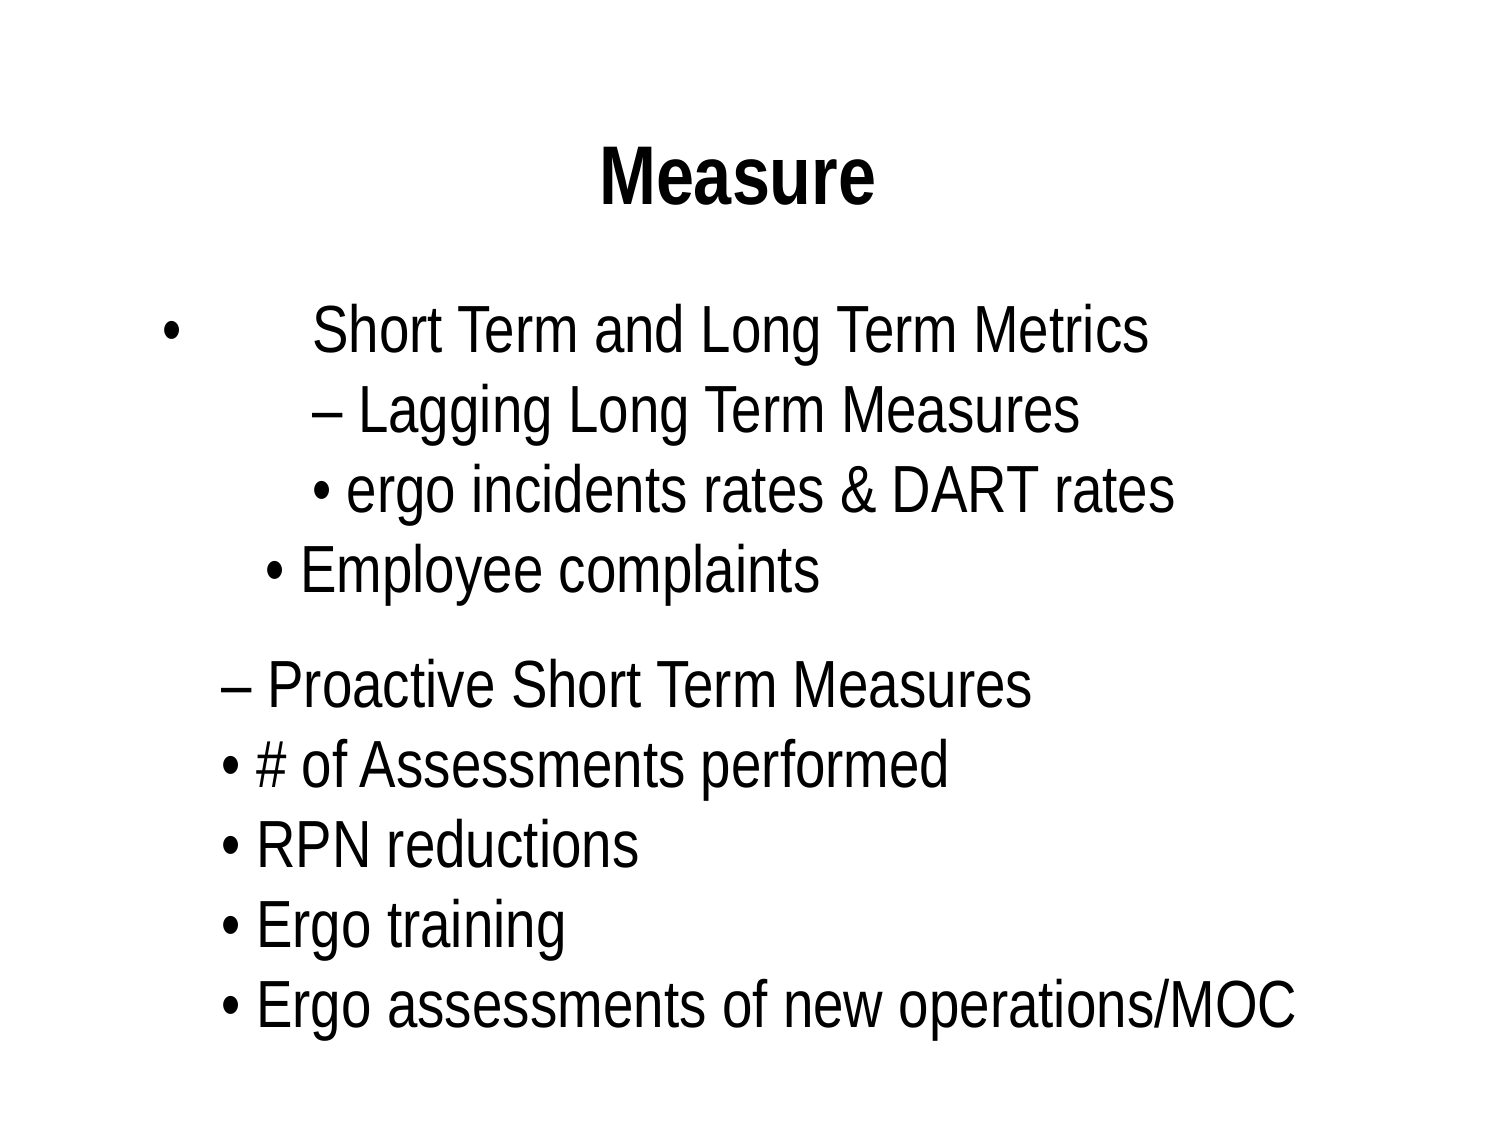

Measure
•	Short Term and Long Term Metrics
	– Lagging Long Term Measures
	• ergo incidents rates & DART rates
	• Employee complaints

	– Proactive Short Term Measures
	• # of Assessments performed
	• RPN reductions
	• Ergo training
	• Ergo assessments of new operations/MOC